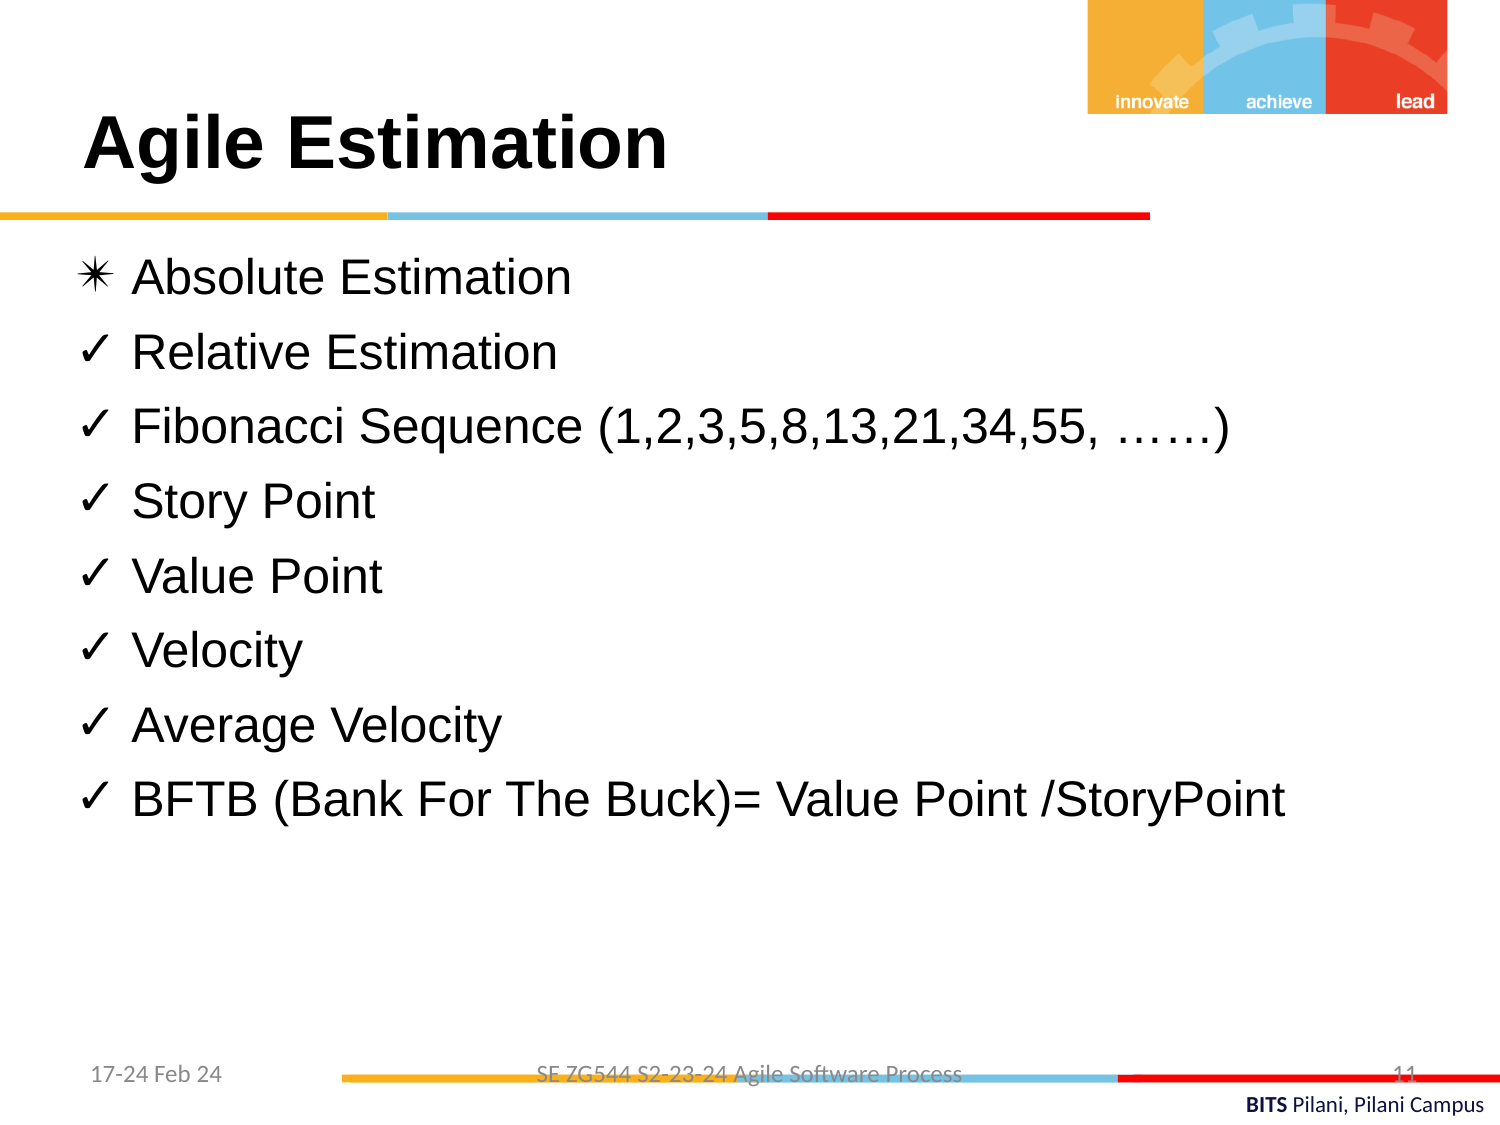

Agile Estimation
Absolute Estimation
Relative Estimation
Fibonacci Sequence (1,2,3,5,8,13,21,34,55, ……)
Story Point
Value Point
Velocity
Average Velocity
BFTB (Bank For The Buck)= Value Point /StoryPoint
17-24 Feb 24
SE ZG544 S2-23-24 Agile Software Process
11